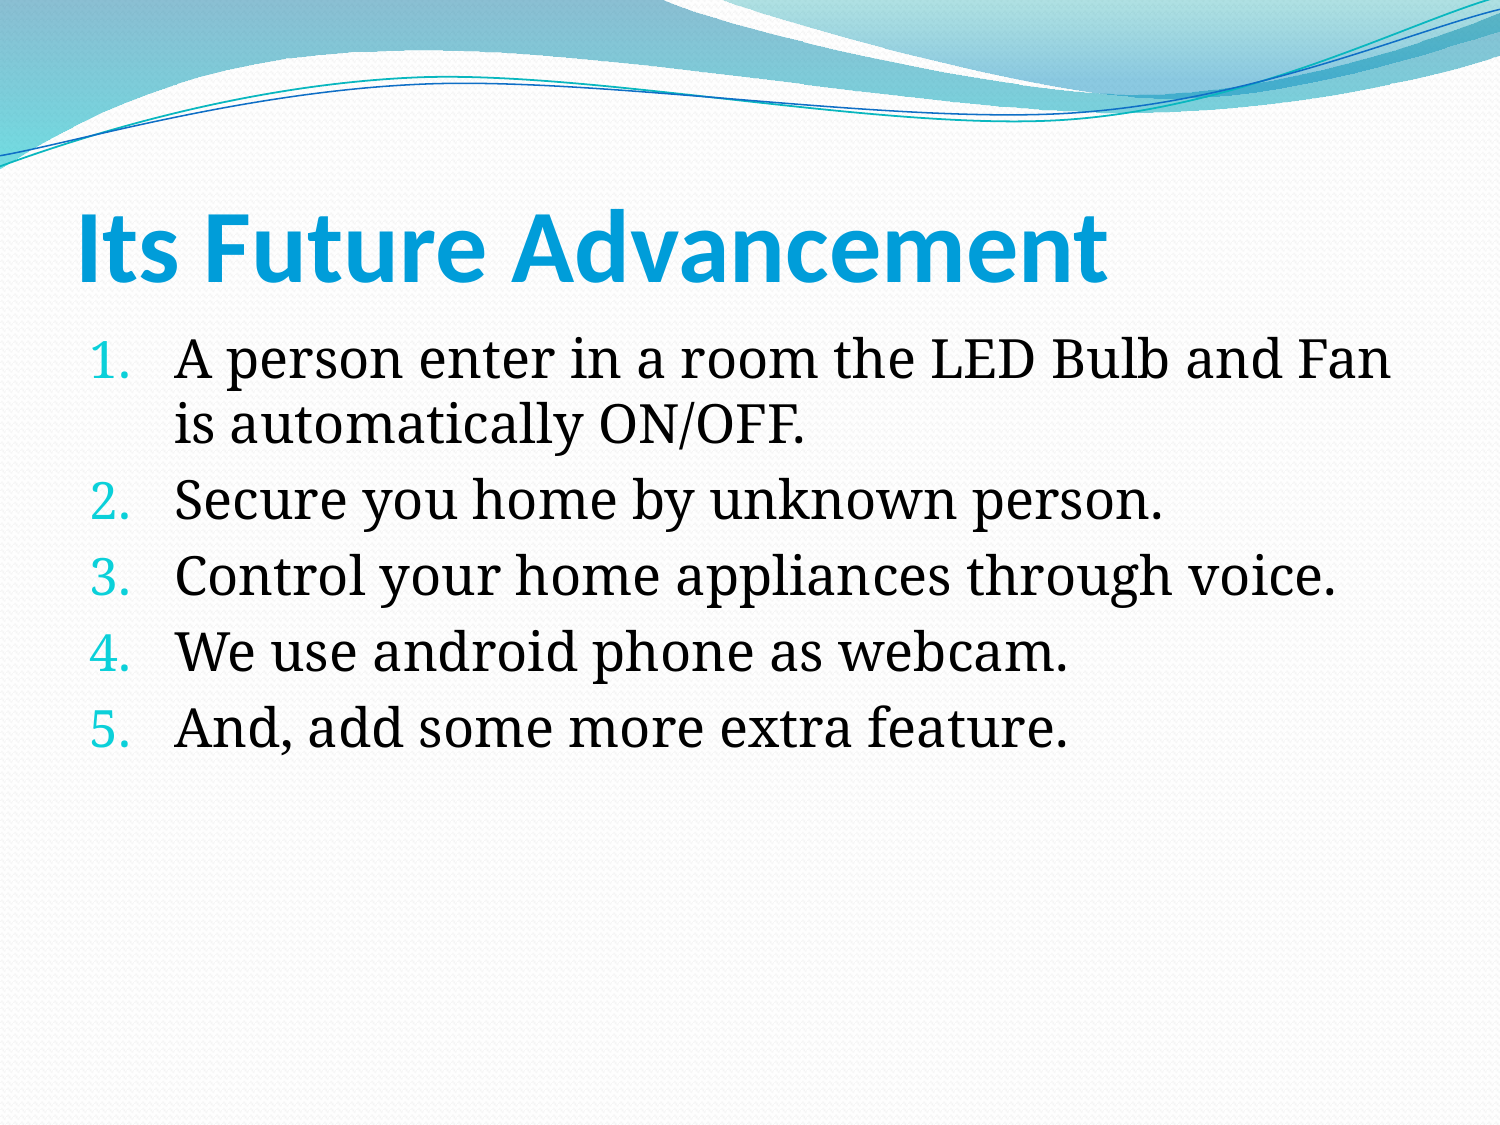

# Its Future Advancement
A person enter in a room the LED Bulb and Fan is automatically ON/OFF.
Secure you home by unknown person.
Control your home appliances through voice.
We use android phone as webcam.
And, add some more extra feature.